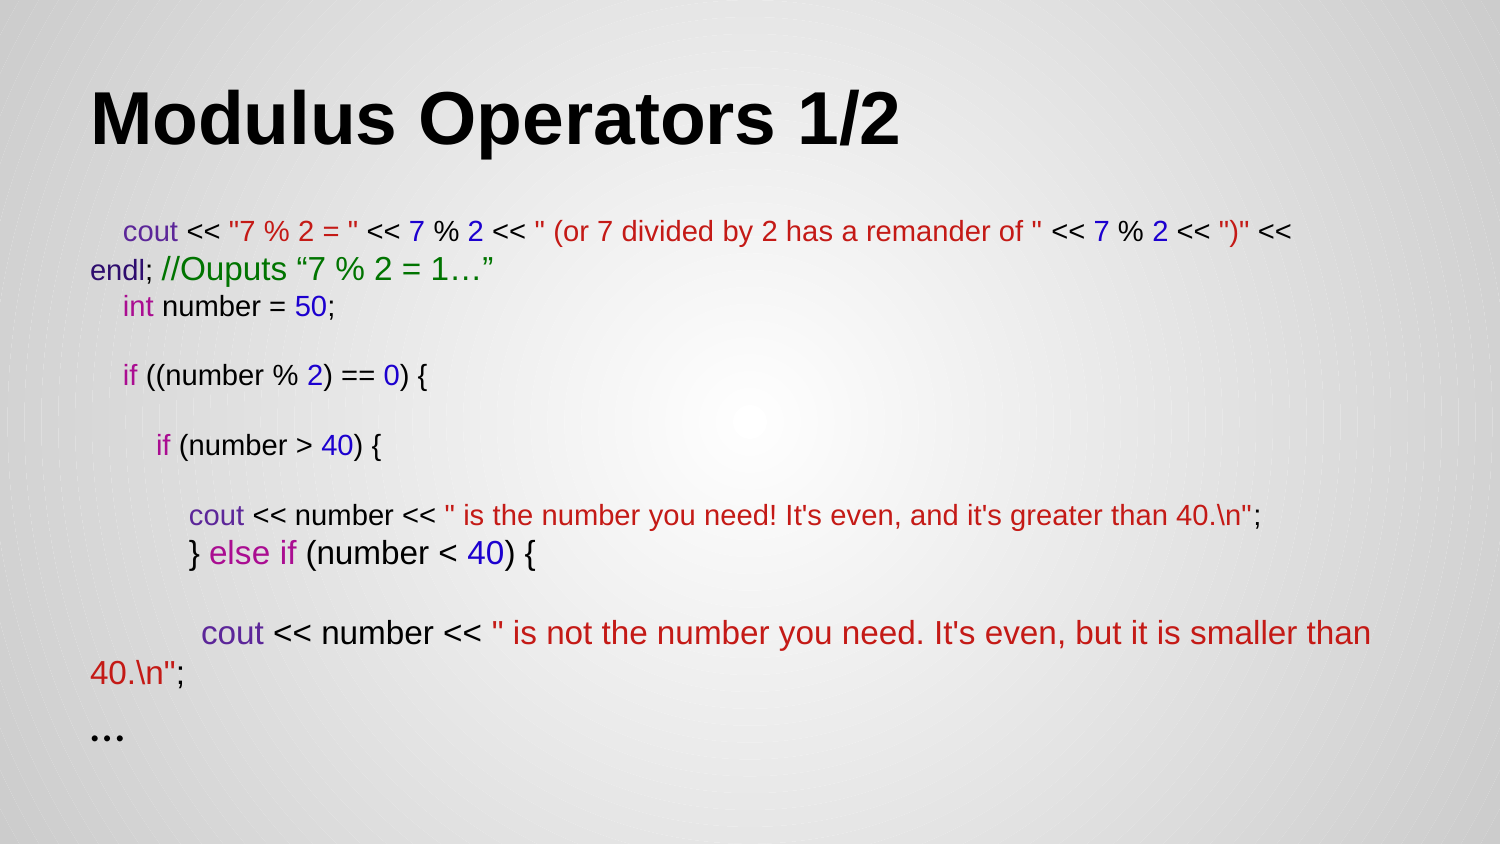

# Modulus Operators 1/2
    cout << "7 % 2 = " << 7 % 2 << " (or 7 divided by 2 has a remander of " << 7 % 2 << ")" << endl; //Ouputs “7 % 2 = 1…”
    int number = 50;

    if ((number % 2) == 0) {

        if (number > 40) {

            cout << number << " is the number you need! It's even, and it's greater than 40.\n";
            } else if (number < 40) {

            cout << number << " is not the number you need. It's even, but it is smaller than 40.\n";
…